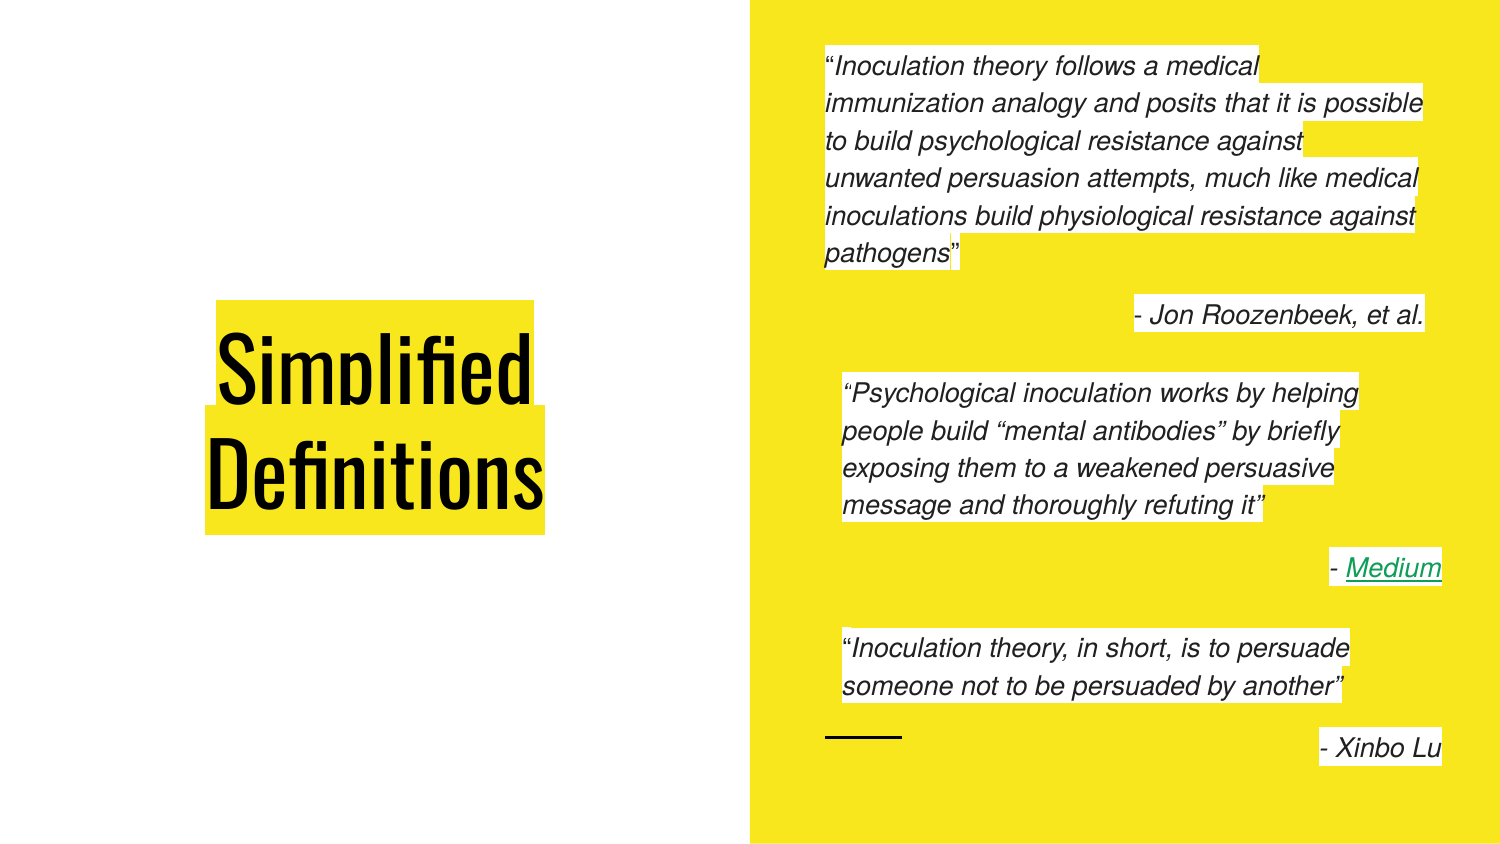

“Inoculation theory follows a medical immunization analogy and posits that it is possible to build psychological resistance against unwanted persuasion attempts, much like medical inoculations build physiological resistance against pathogens”
- Jon Roozenbeek, et al.

# Simplified Definitions

“Psychological inoculation works by helping people build “mental antibodies” by briefly exposing them to a weakened persuasive message and thoroughly refuting it”
- Medium

“Inoculation theory, in short, is to persuade someone not to be persuaded by another”
- Xinbo Lu